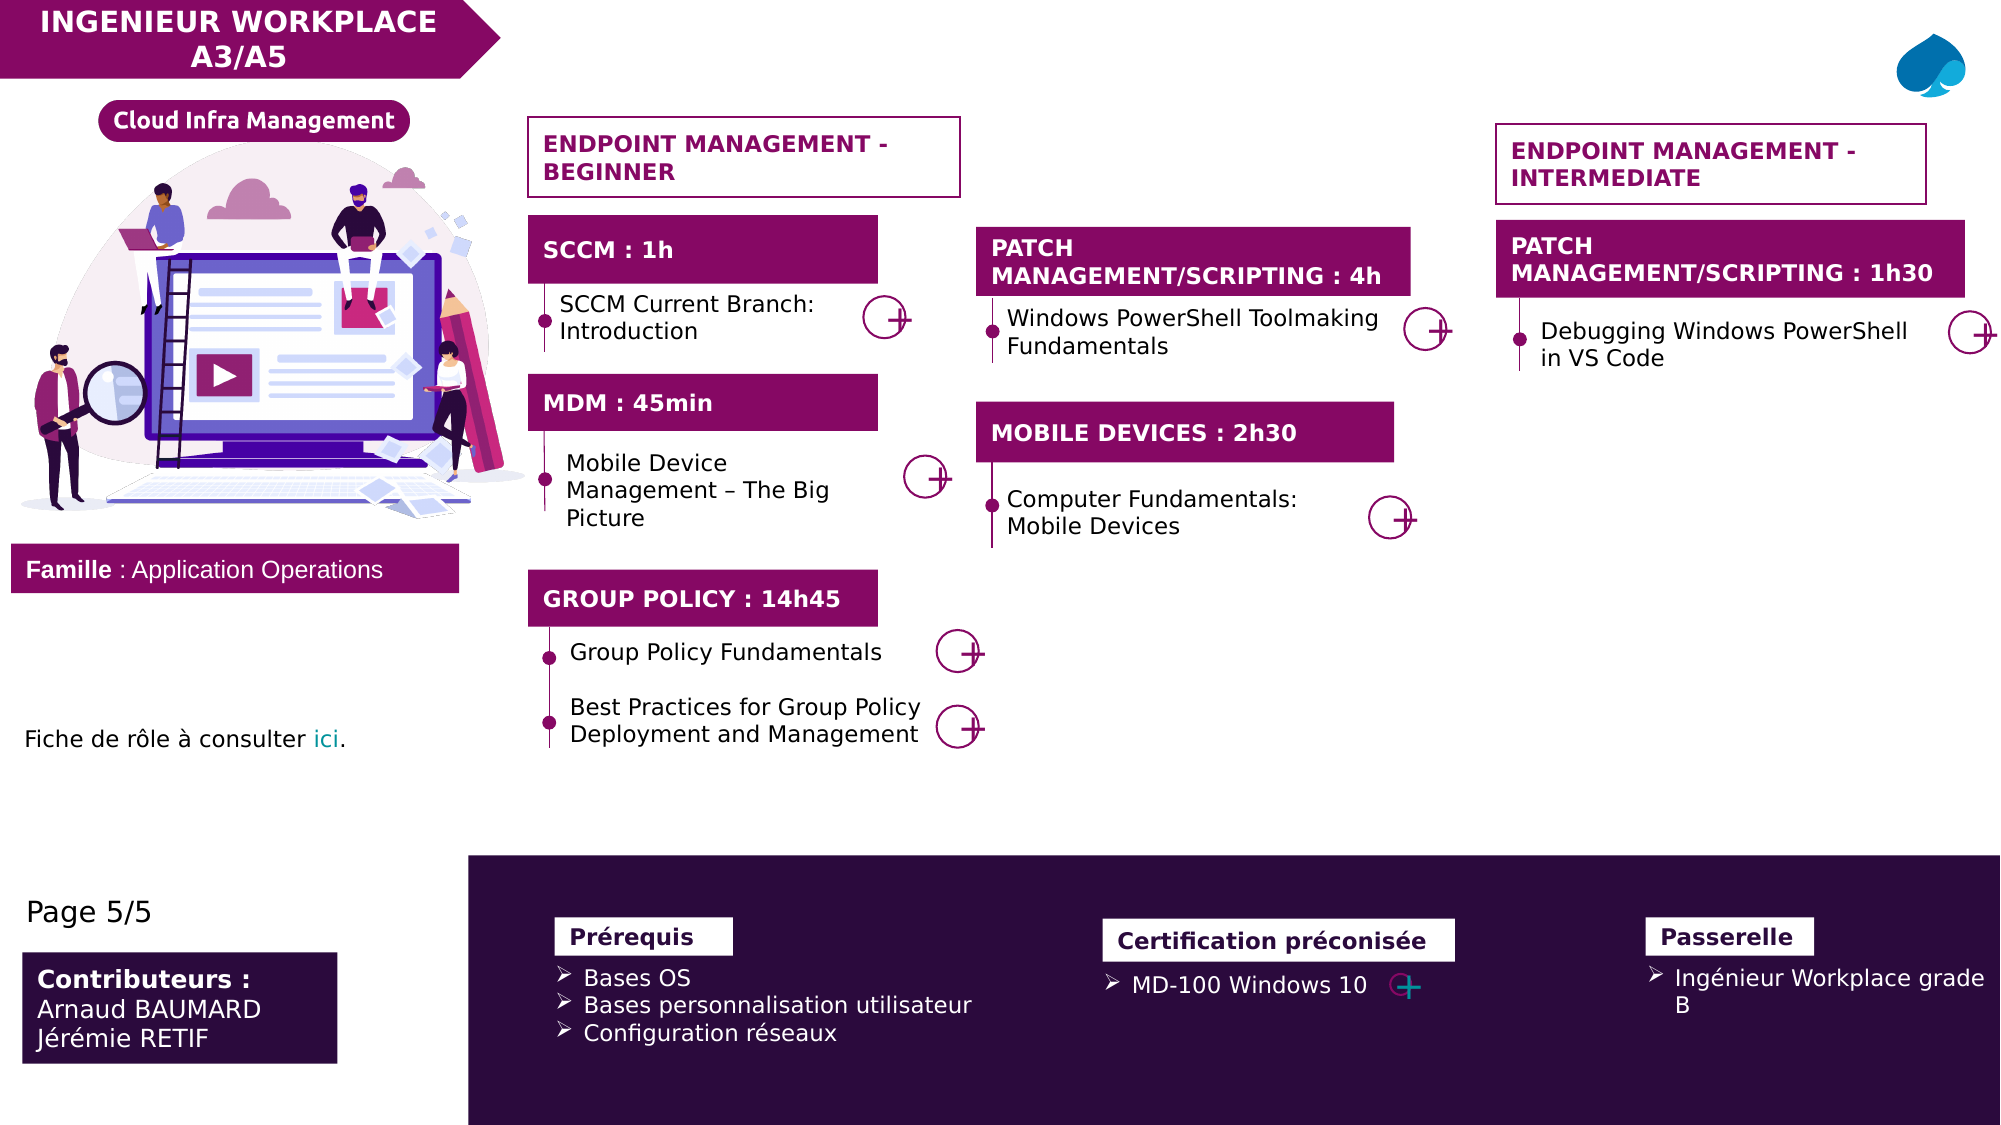

INGENIEUR WORKPLACE A3/A5
ENDPOINT MANAGEMENT - BEGINNER
ENDPOINT MANAGEMENT - INTERMEDIATE
SCCM : 1h
PATCH MANAGEMENT/SCRIPTING : 1h30
PATCH MANAGEMENT/SCRIPTING : 4h
Windows PowerShell Toolmaking Fundamentals

+
MOBILE DEVICES : 2h30

Computer Fundamentals: Mobile Devices
+
SCCM Current Branch: Introduction
+

Debugging Windows PowerShell in VS Code
+

MDM : 45min

Mobile Device Management – The Big Picture
+
GROUP POLICY : 14h45
+
Group Policy Fundamentals

Best Practices for Group Policy Deployment and Management

+

Fiche de rôle à consulter ici.

Page 5/5
Prérequis
Passerelle
Certification préconisée
Contributeurs :
Arnaud BAUMARD
Jérémie RETIF
Bases OS
Bases personnalisation utilisateur
Configuration réseaux
Ingénieur Workplace grade B
MD-100 Windows 10
+